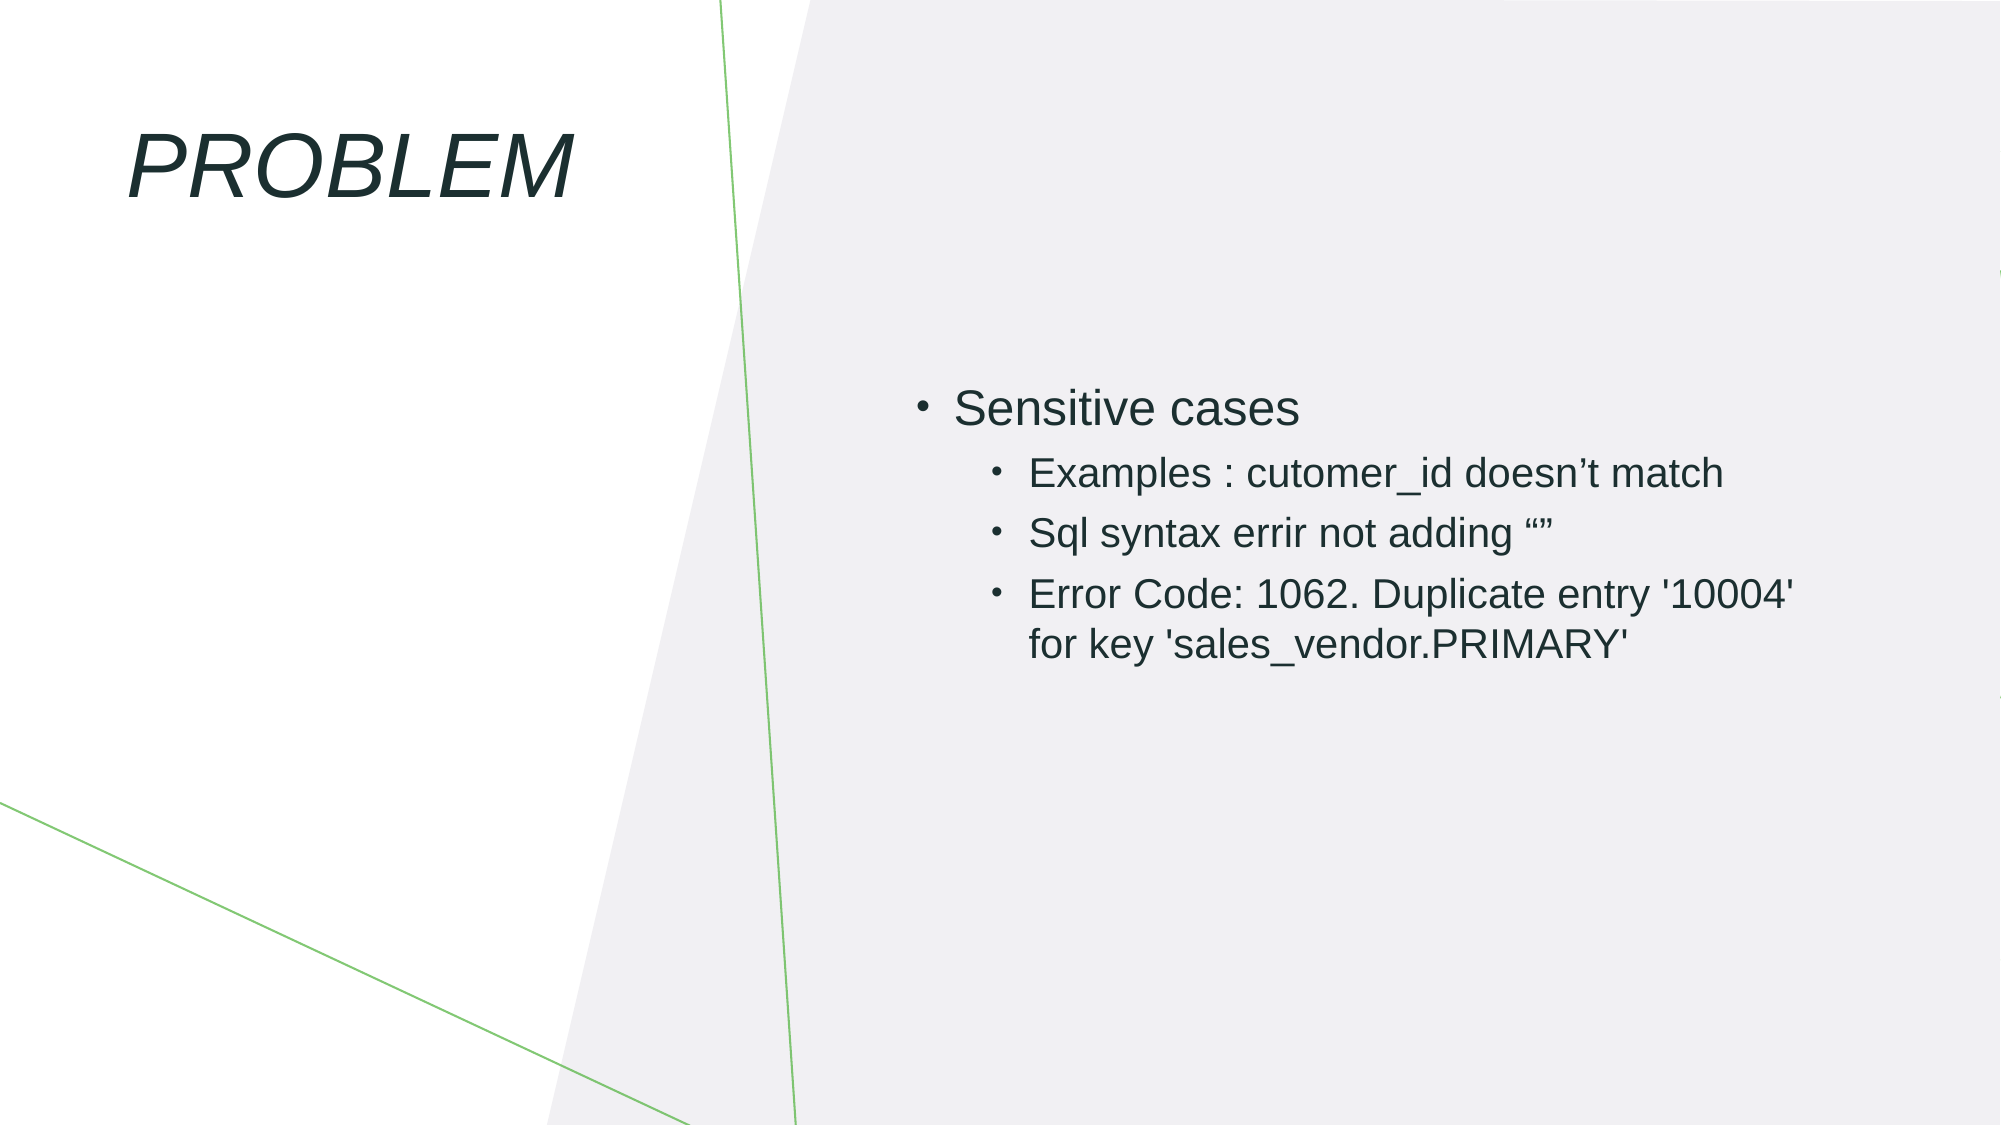

Sensitive cases
Examples : cutomer_id doesn’t match
Sql syntax errir not adding “”
Error Code: 1062. Duplicate entry '10004' for key 'sales_vendor.PRIMARY'

# Problem